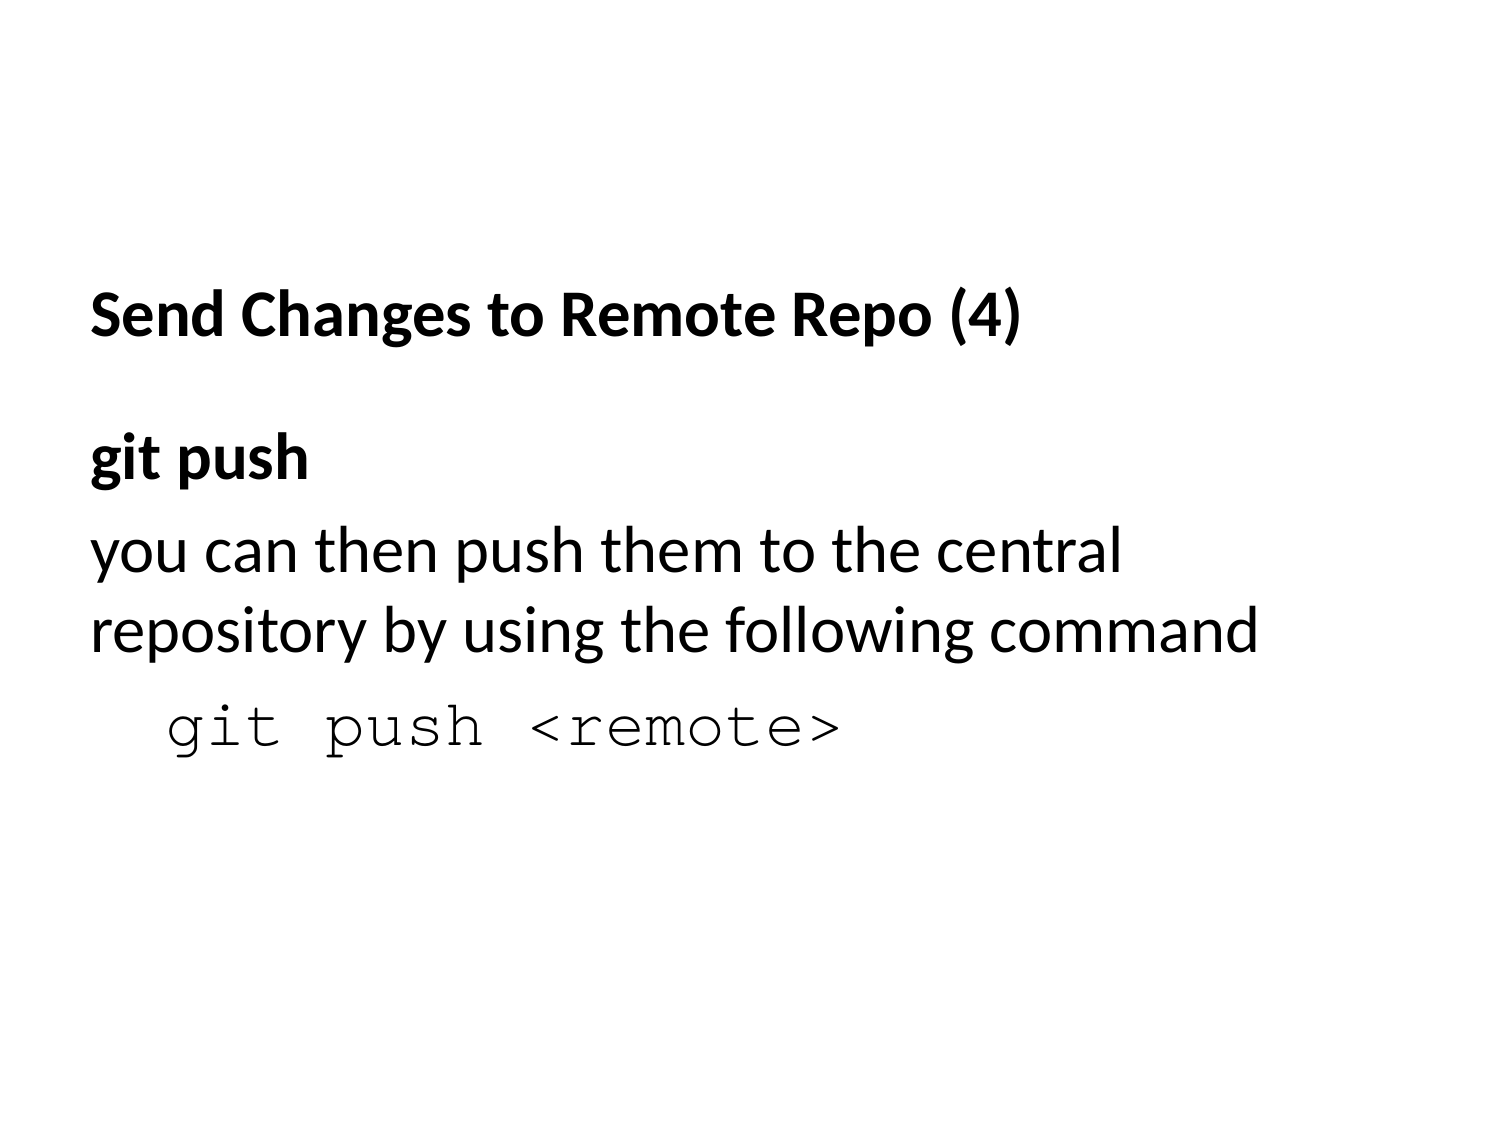

Send Changes to Remote Repo (4)
git push
you can then push them to the central repository by using the following command
git push <remote>